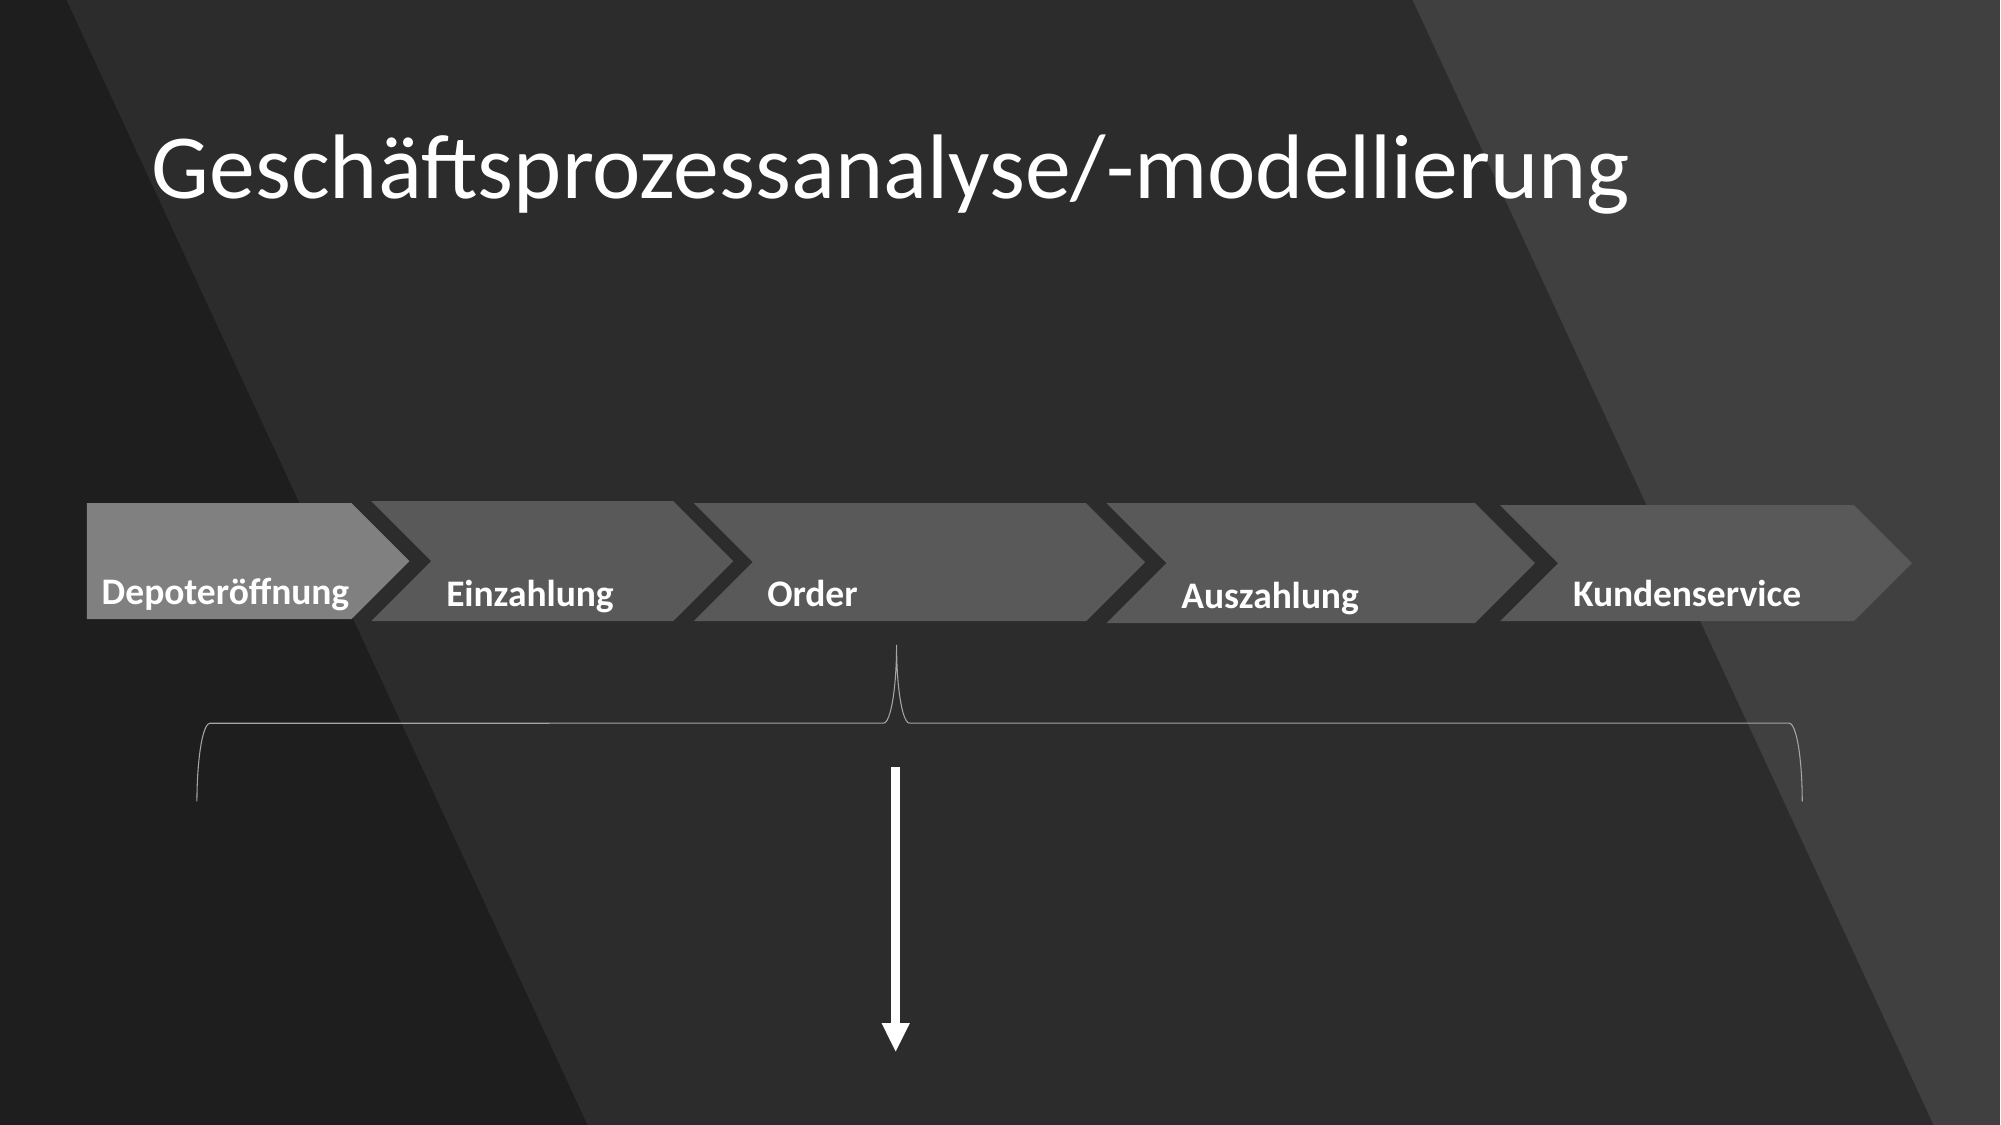

# Geschäftsprozessanalyse/-modellierung
Einzahlung
Depoteröffnung
Order
Auszahlung
Kundenservice